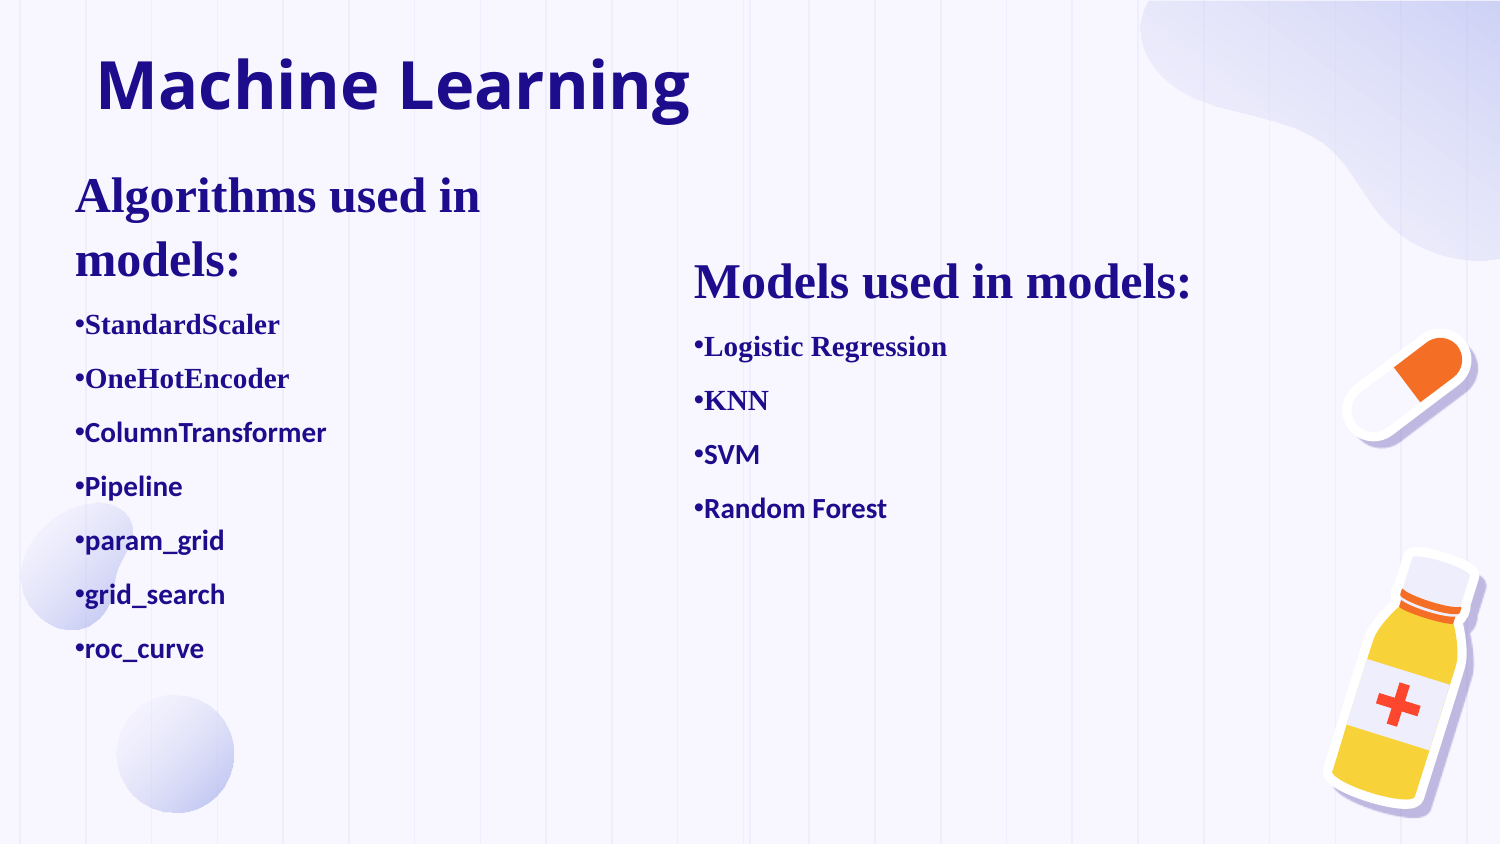

# Machine Learning
Algorithms used in models:
StandardScaler
OneHotEncoder
ColumnTransformer
Pipeline
param_grid
grid_search
roc_curve

Models used in models:
Logistic Regression
KNN
SVM
Random Forest